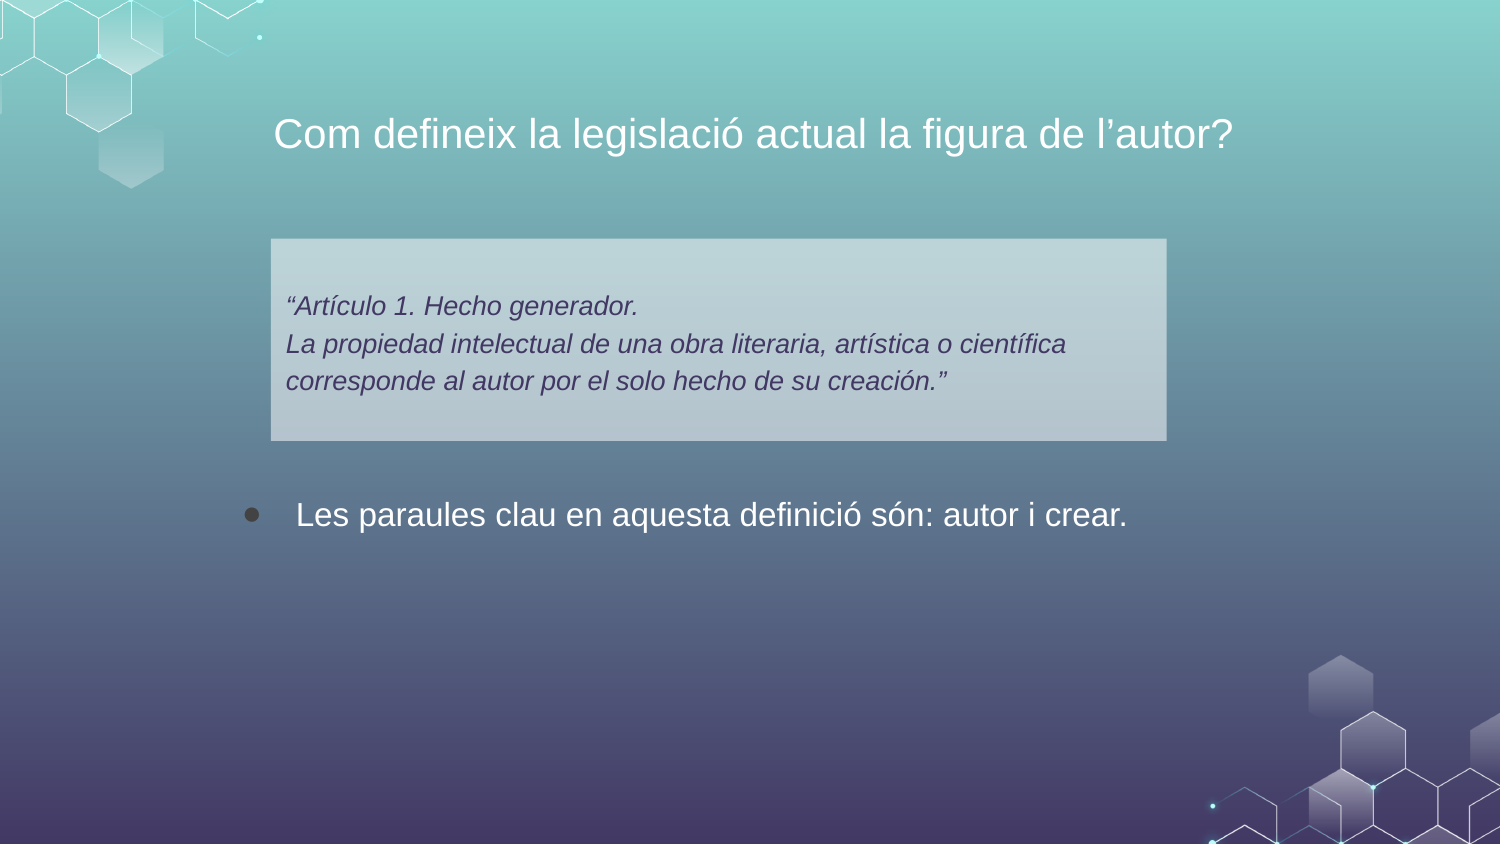

# Com defineix la legislació actual la figura de l’autor?

Les paraules clau en aquesta definició són: autor i crear.
“Artículo 1. Hecho generador.
La propiedad intelectual de una obra literaria, artística o científica corresponde al autor por el solo hecho de su creación.”